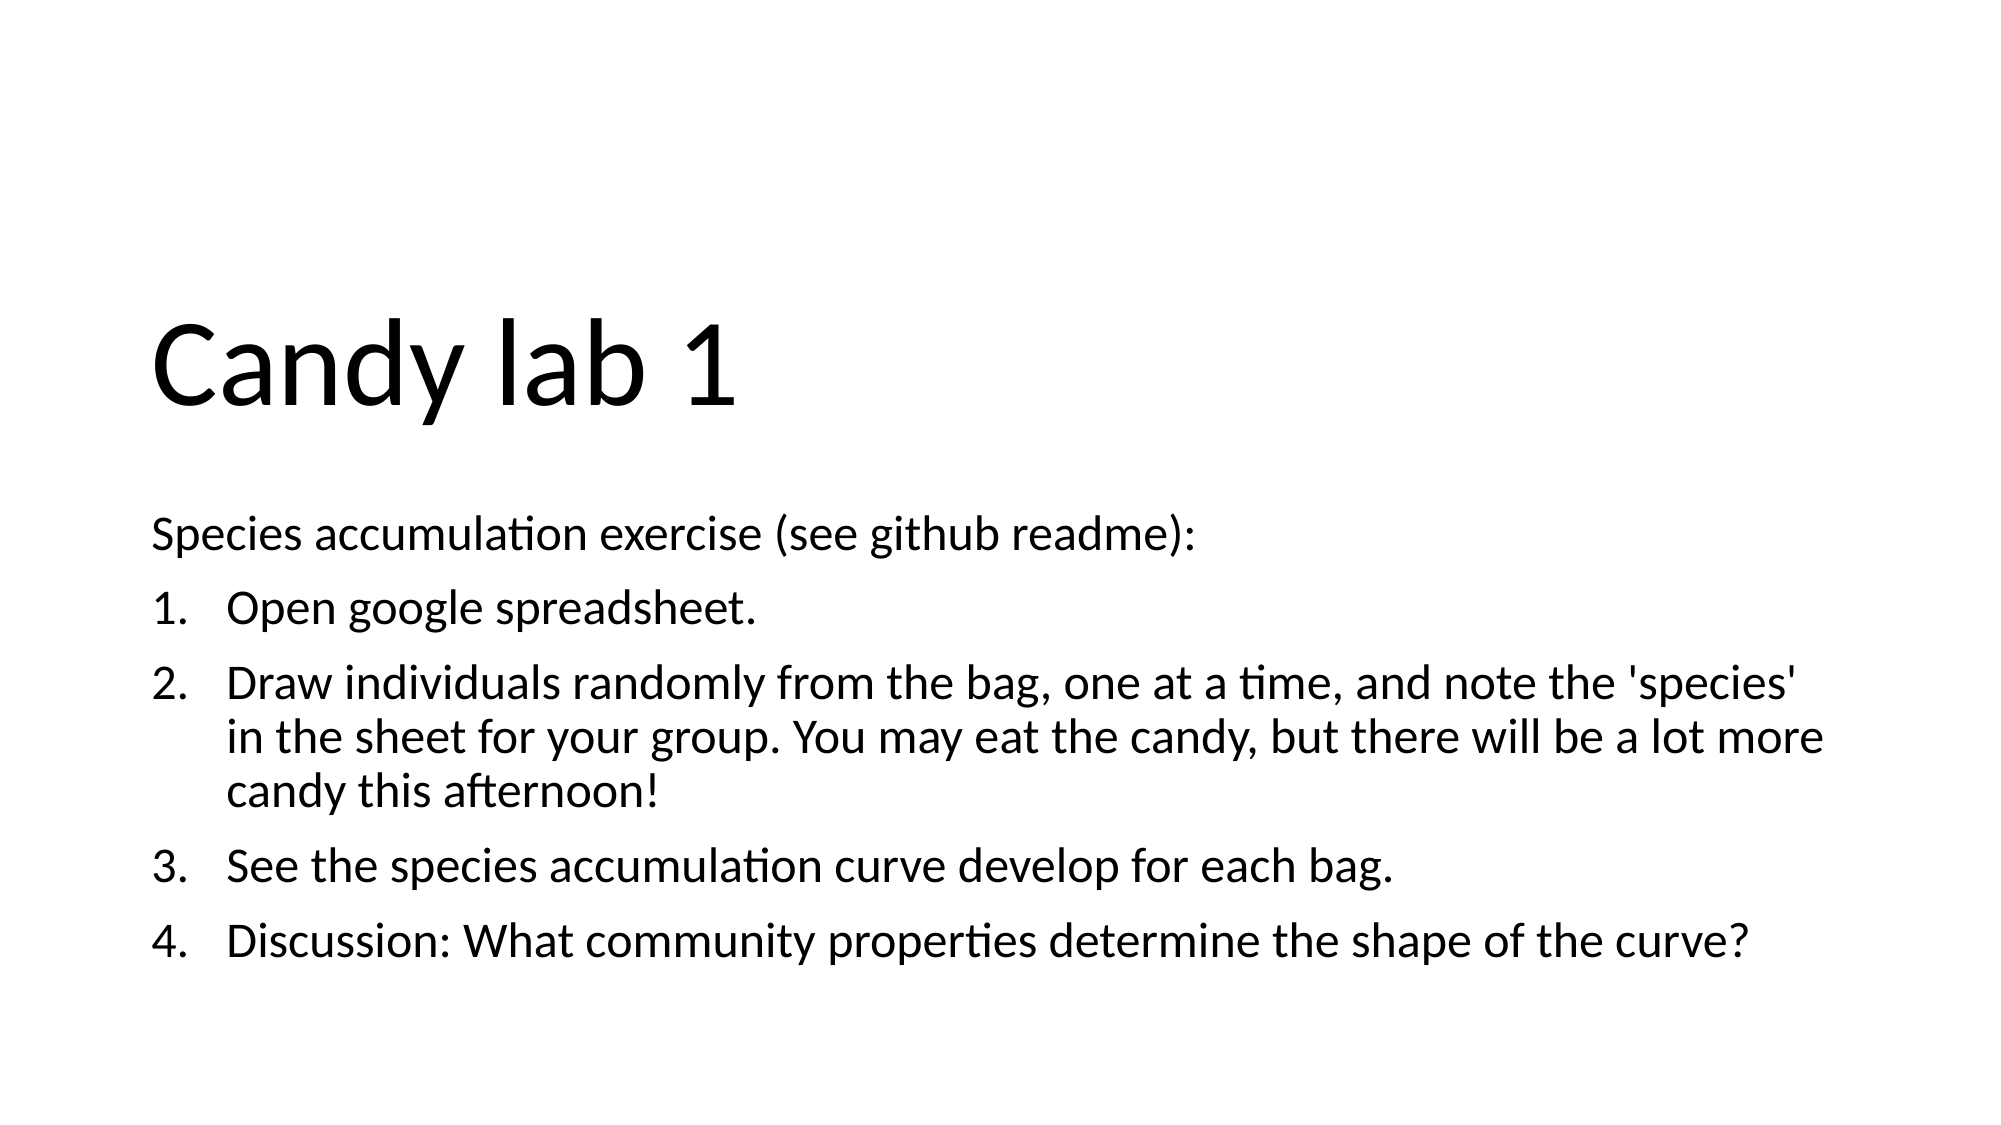

# Candy lab 1
Species accumulation exercise (see github readme):
Open google spreadsheet.
Draw individuals randomly from the bag, one at a time, and note the 'species' in the sheet for your group. You may eat the candy, but there will be a lot more candy this afternoon!
See the species accumulation curve develop for each bag.
Discussion: What community properties determine the shape of the curve?